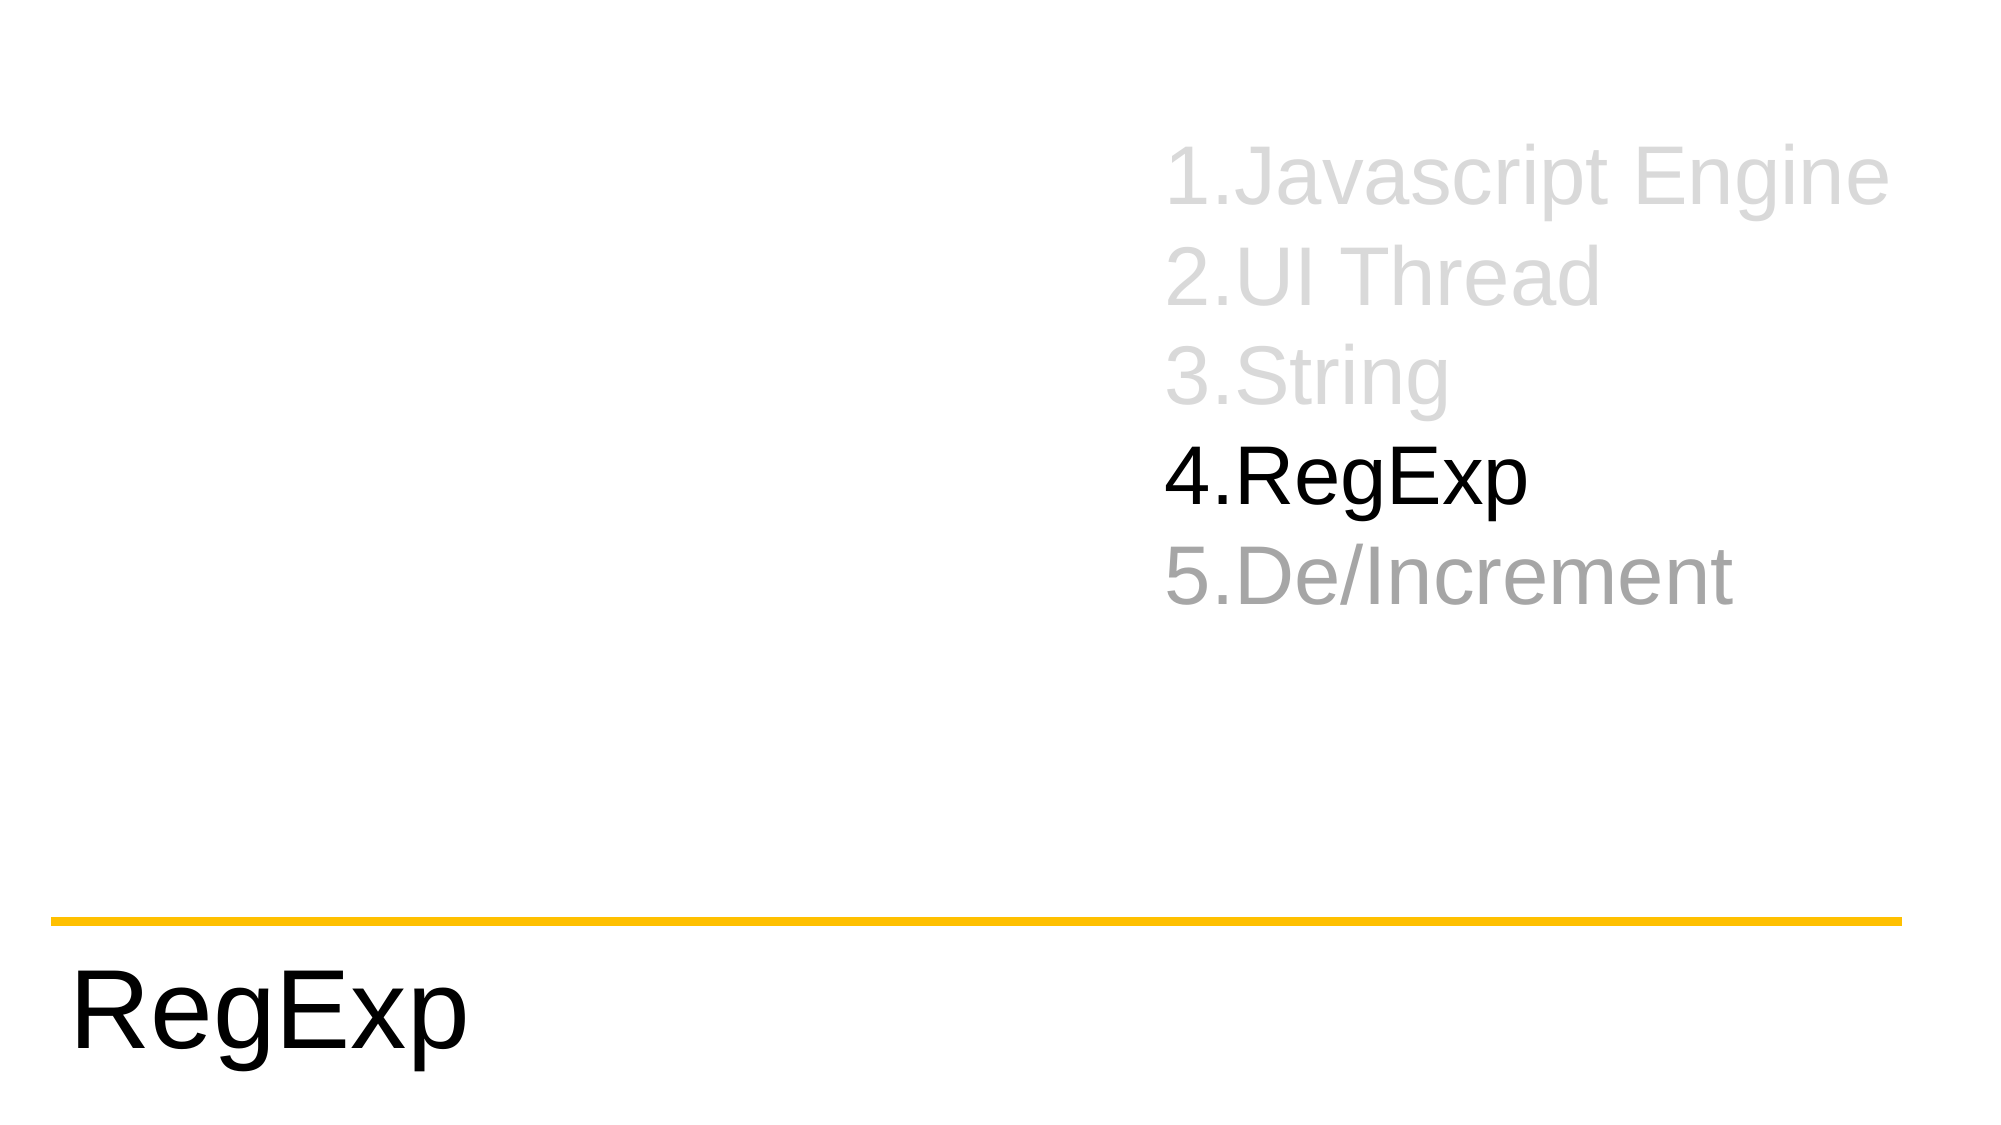

Javascript Engine
UI Thread
String
RegExp
De/Increment
RegExp